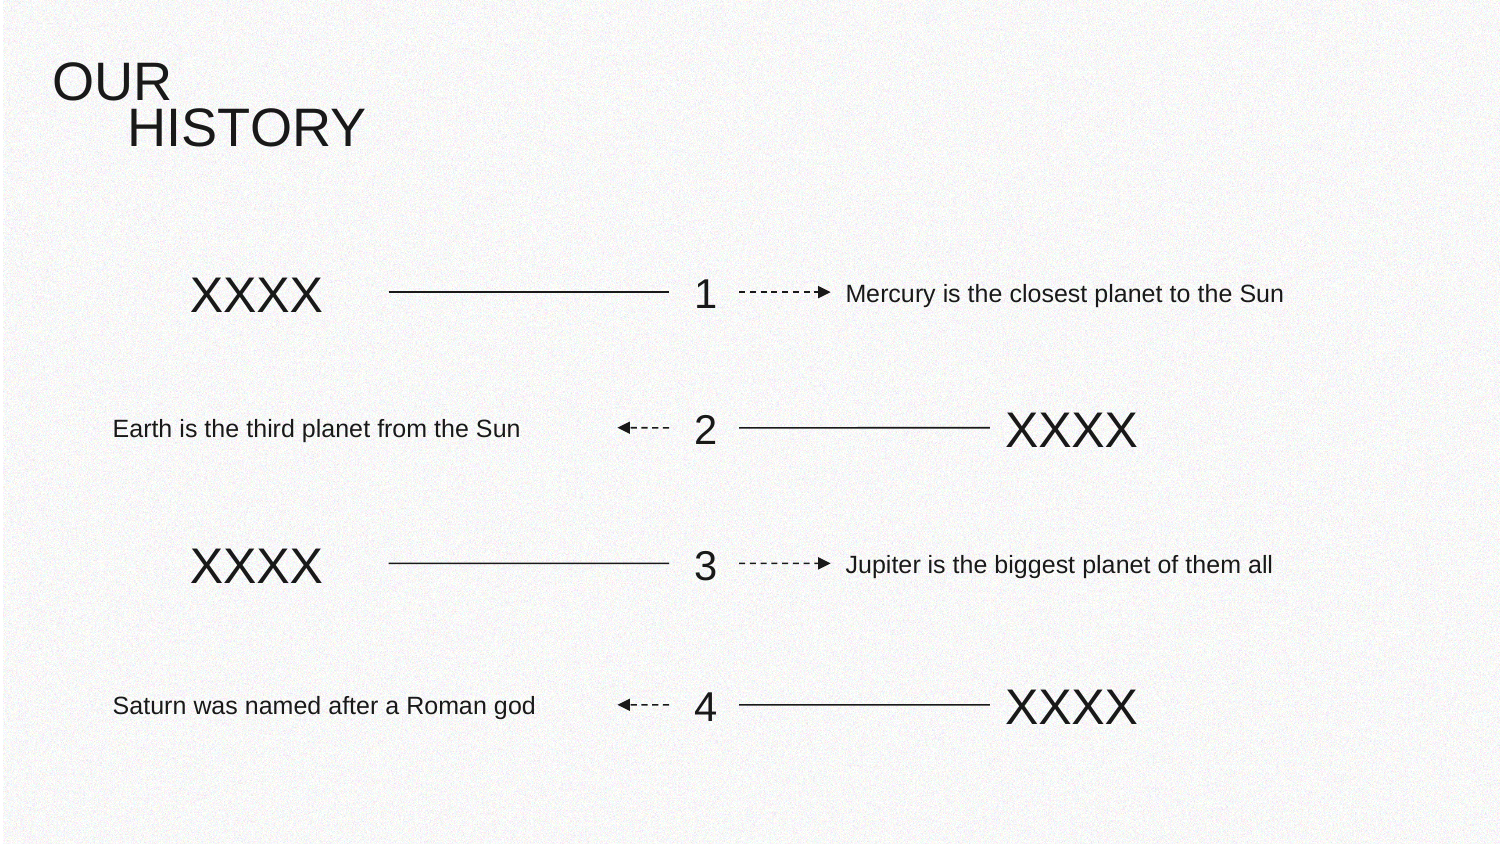

# OUR
HISTORY
XXXX
Mercury is the closest planet to the Sun
1
XXXX
Earth is the third planet from the Sun
2
XXXX
Jupiter is the biggest planet of them all
3
Saturn was named after a Roman god
XXXX
4